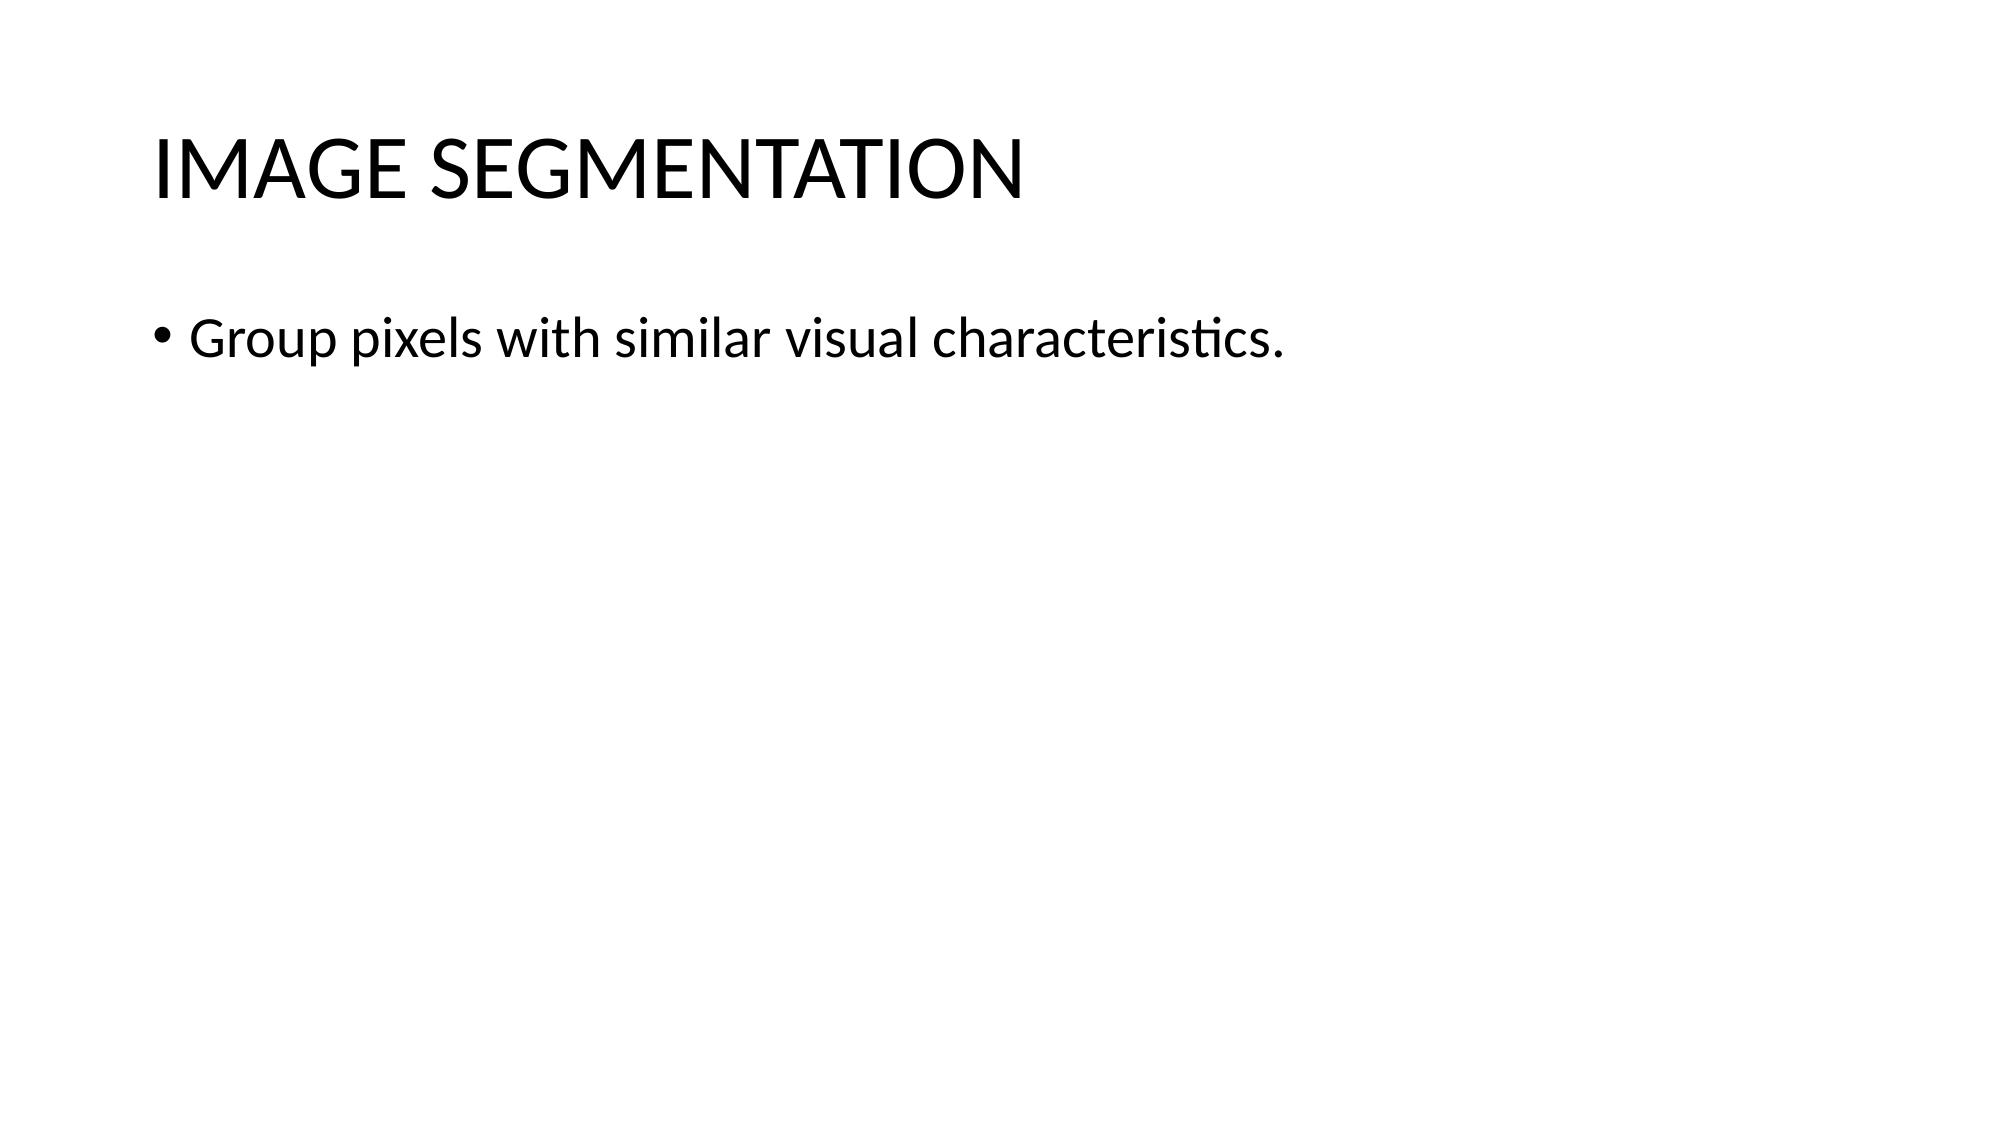

# IMAGE SEGMENTATION
Group pixels with similar visual characteristics.